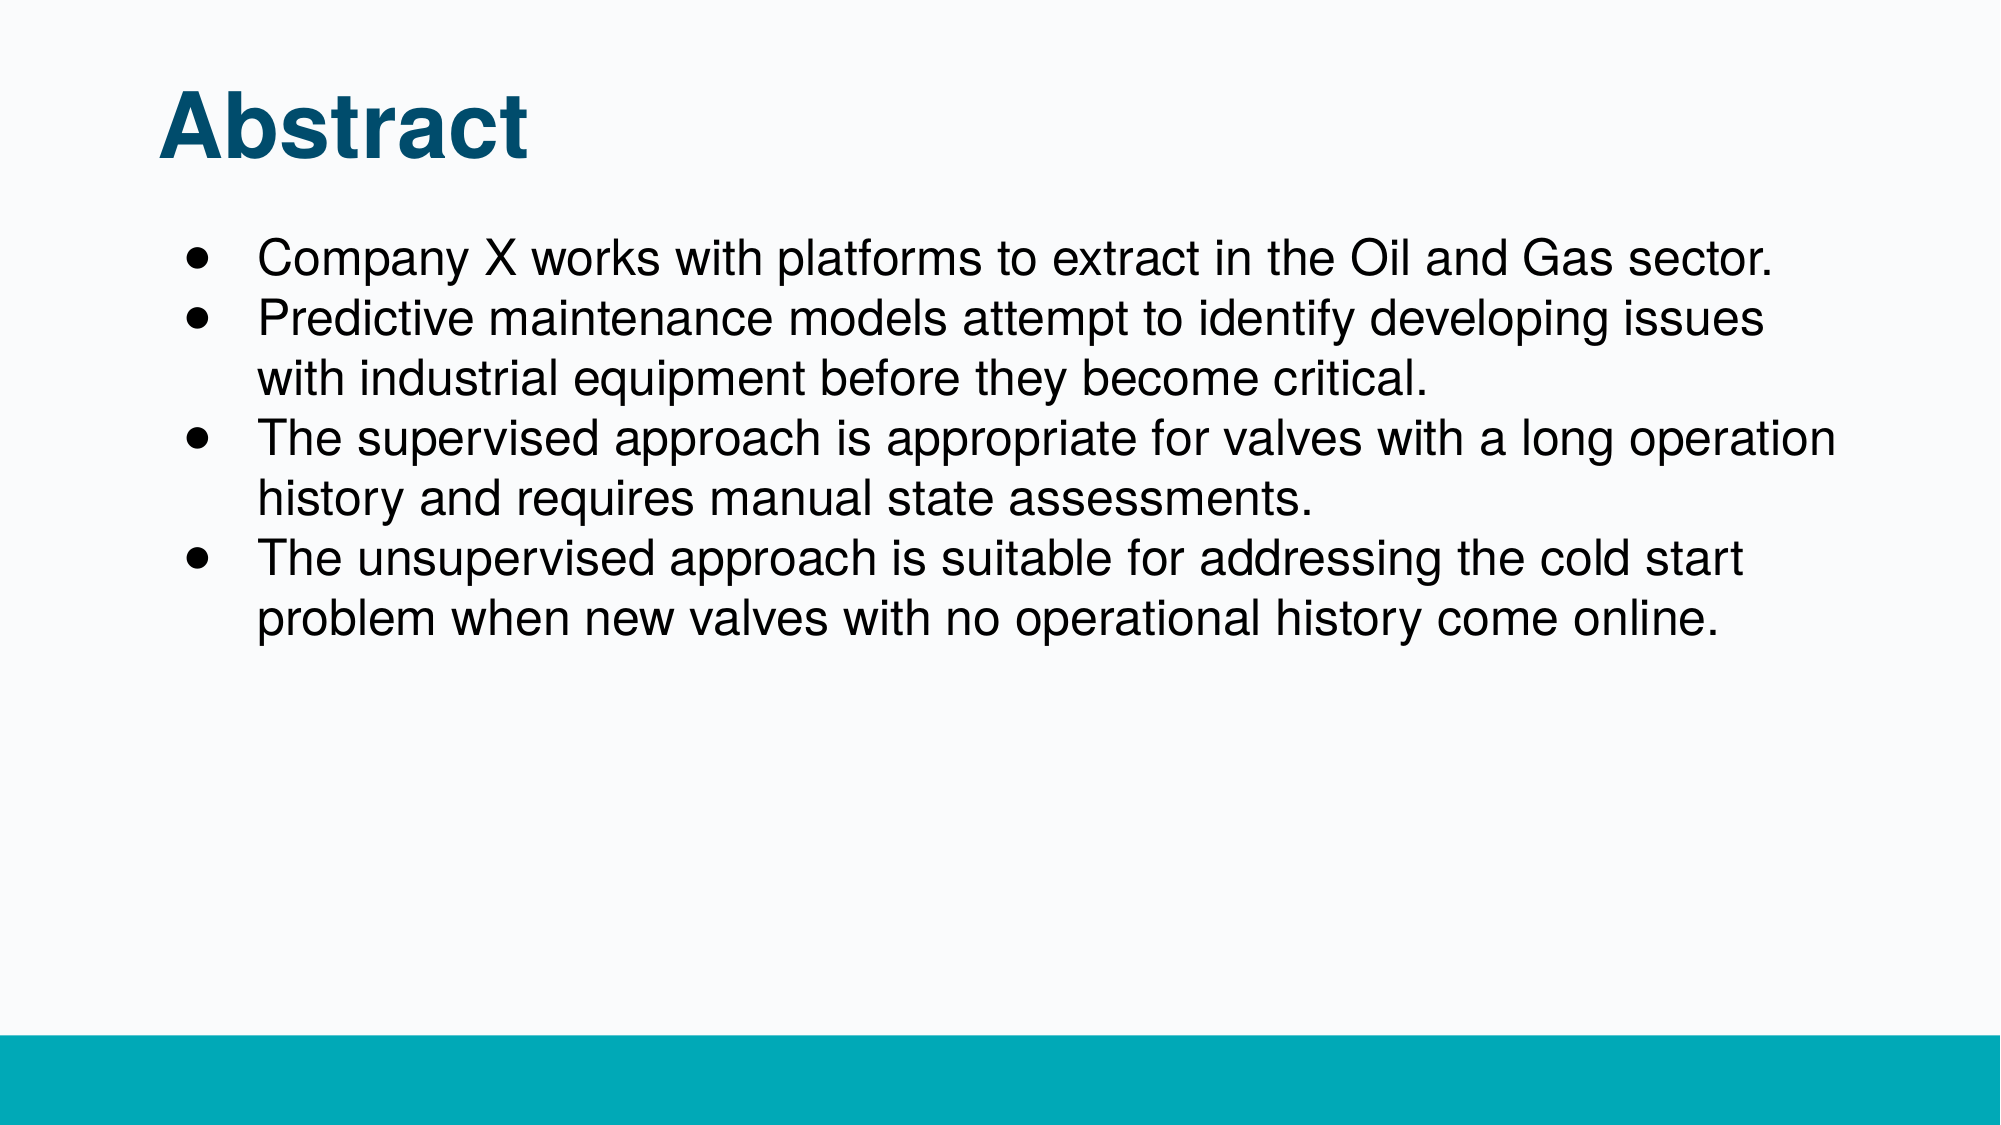

# Abstract
Company X works with platforms to extract in the Oil and Gas sector.
Predictive maintenance models attempt to identify developing issues with industrial equipment before they become critical.
The supervised approach is appropriate for valves with a long operation history and requires manual state assessments.
The unsupervised approach is suitable for addressing the cold start problem when new valves with no operational history come online.